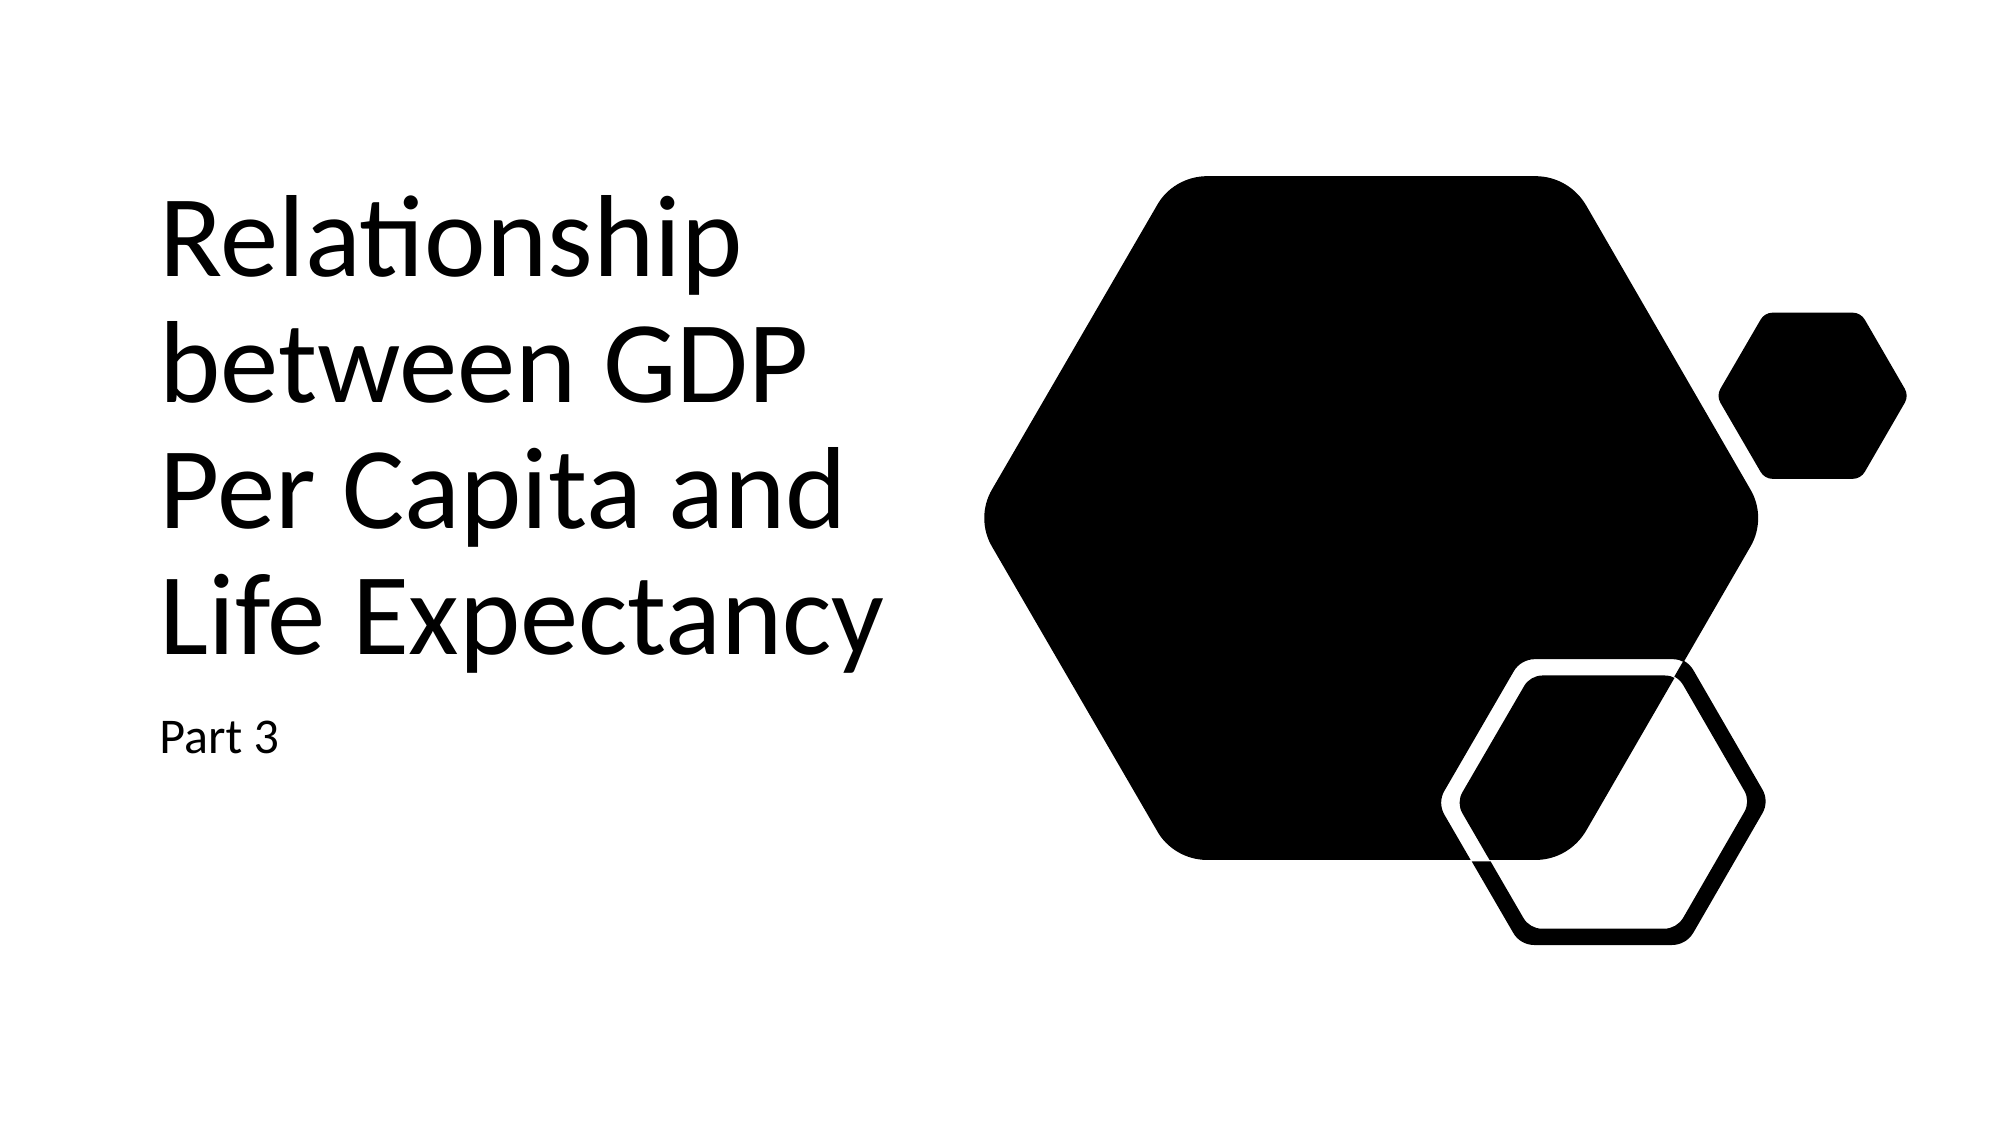

# Relationship between GDP Per Capita and Life Expectancy

Part 3